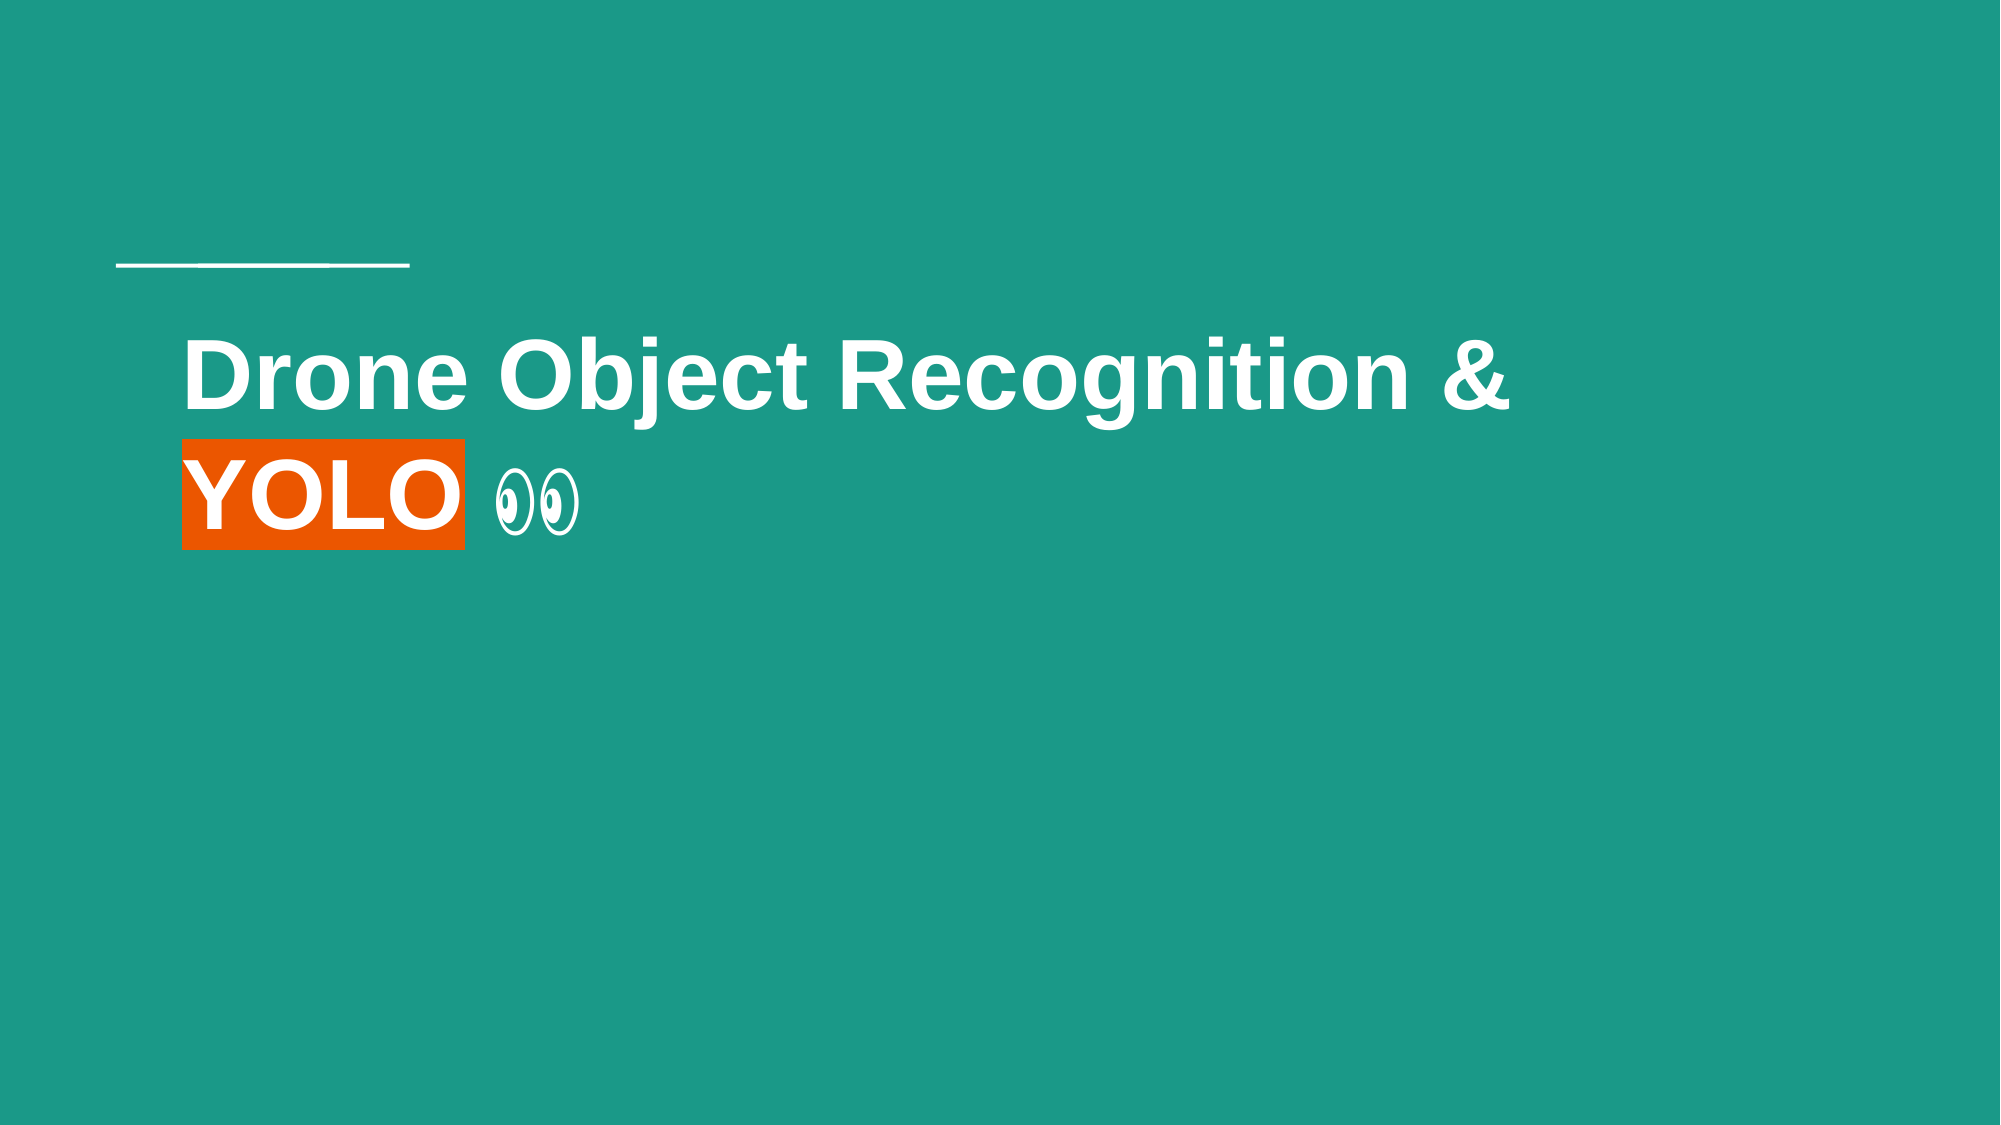

# Drone Object Recognition &
YOLO 👀